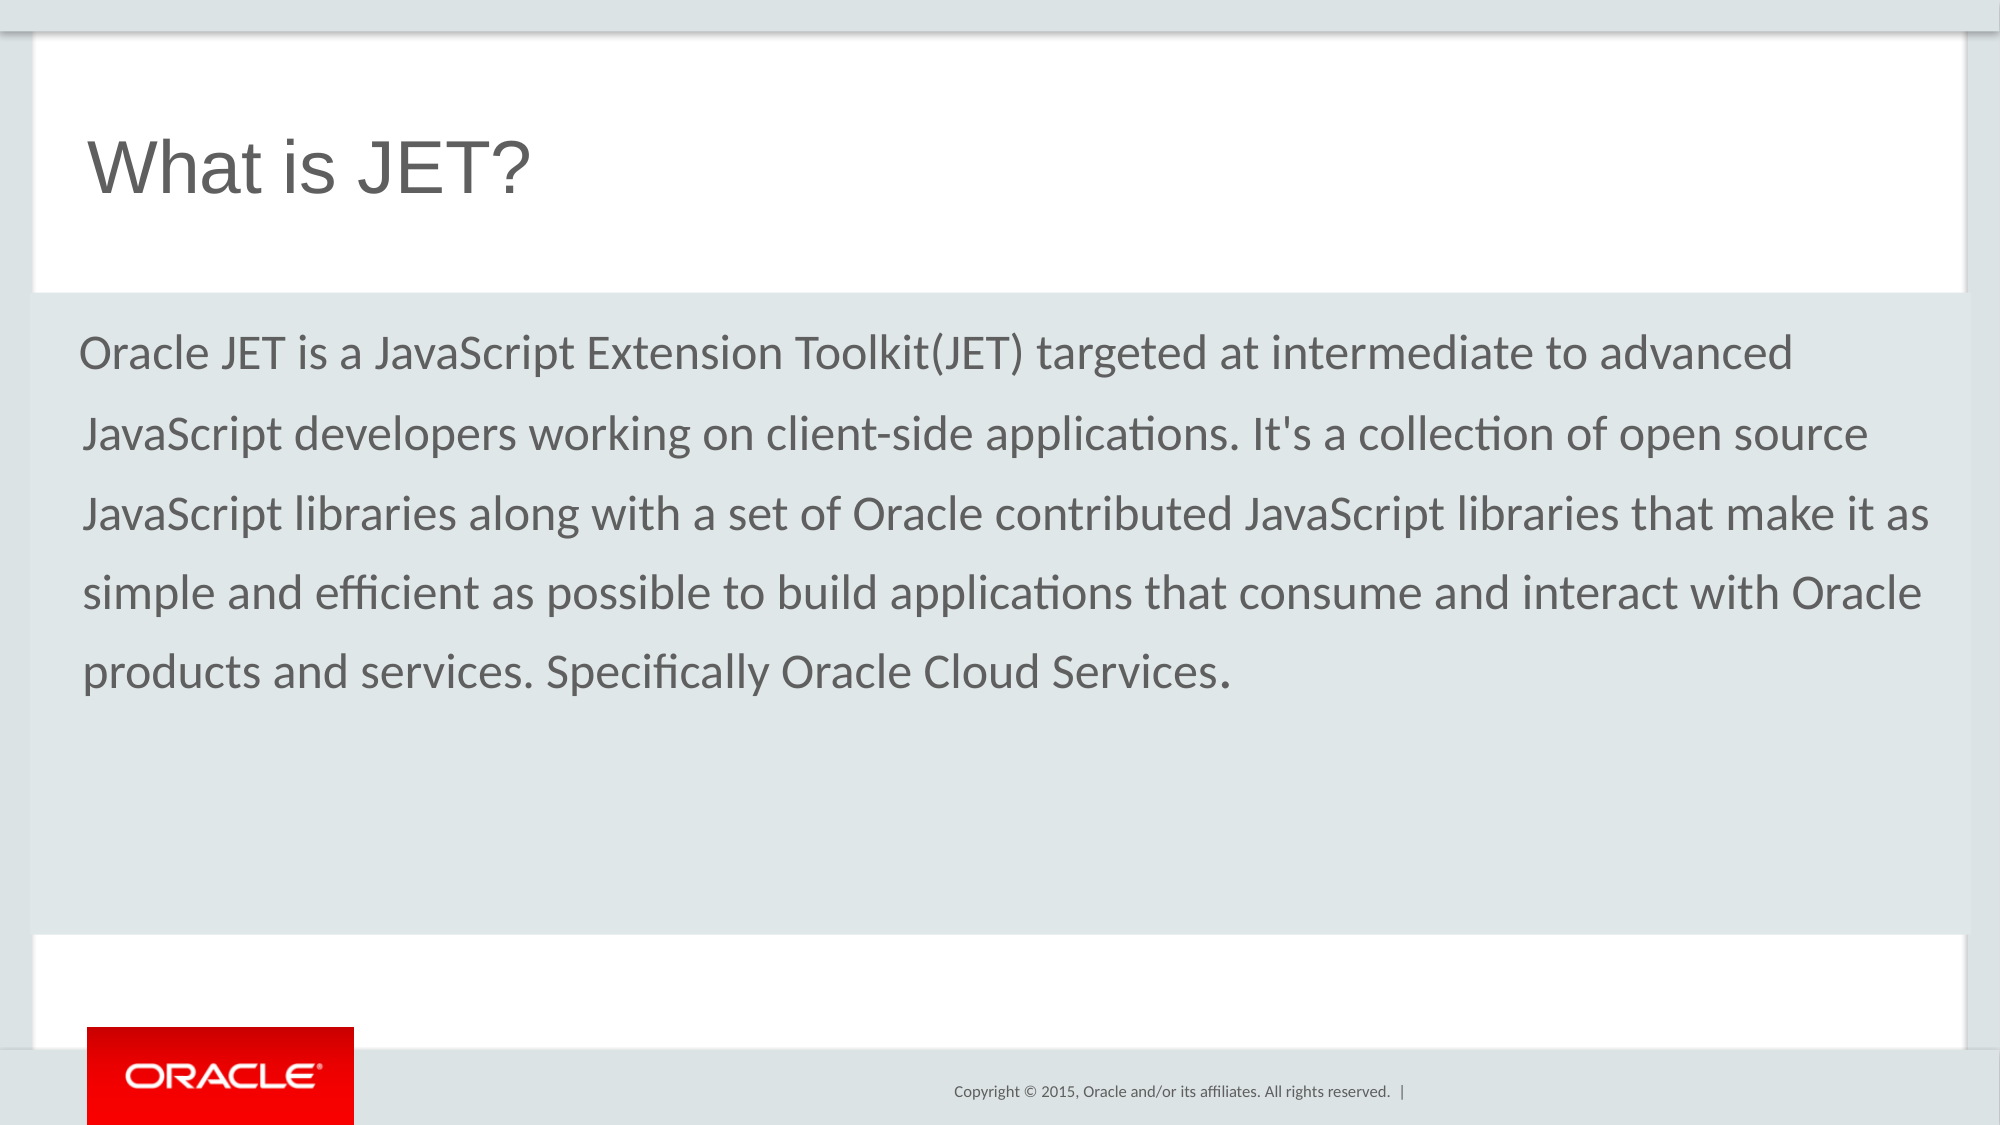

# What is JET?
   Oracle JET is a JavaScript Extension Toolkit(JET) targeted at intermediate to advanced JavaScript developers working on client-side applications. It's a collection of open source JavaScript libraries along with a set of Oracle contributed JavaScript libraries that make it as simple and efficient as possible to build applications that consume and interact with Oracle products and services. Specifically Oracle Cloud Services.